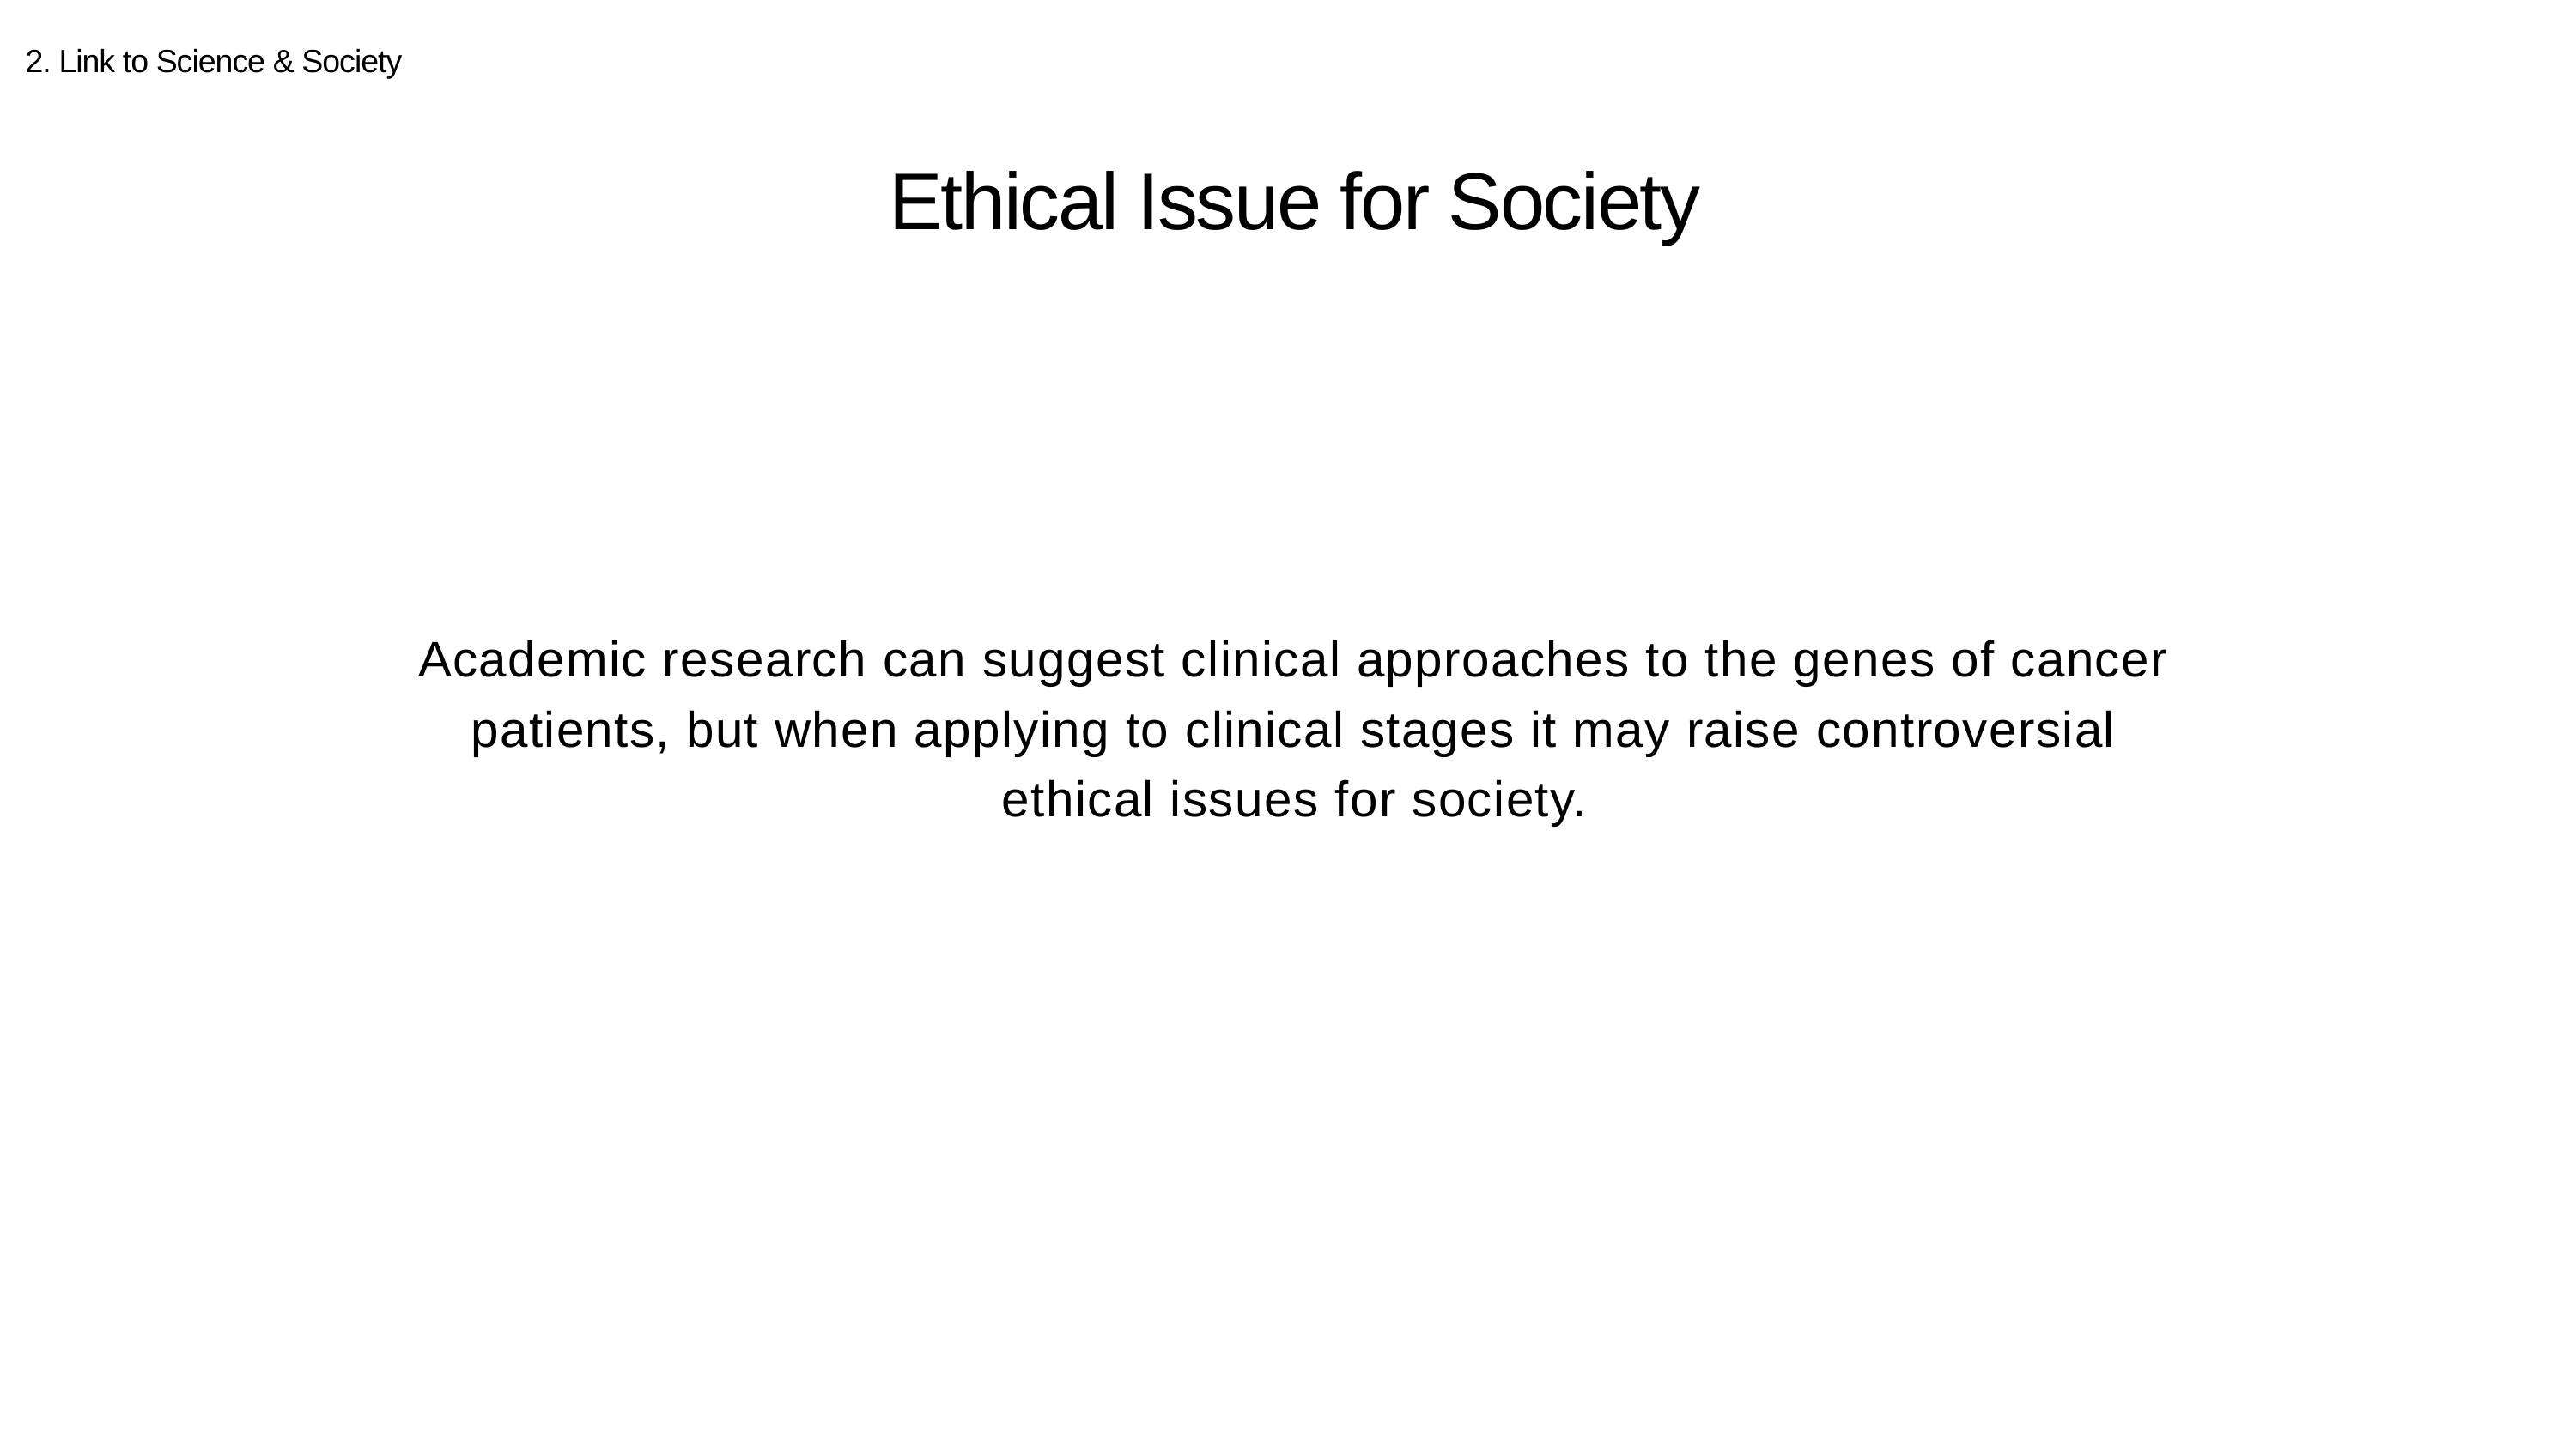

2. Link to Science & Society
Ethical Issue for Society
Academic research can suggest clinical approaches to the genes of cancer patients, but when applying to clinical stages it may raise controversial ethical issues for society.